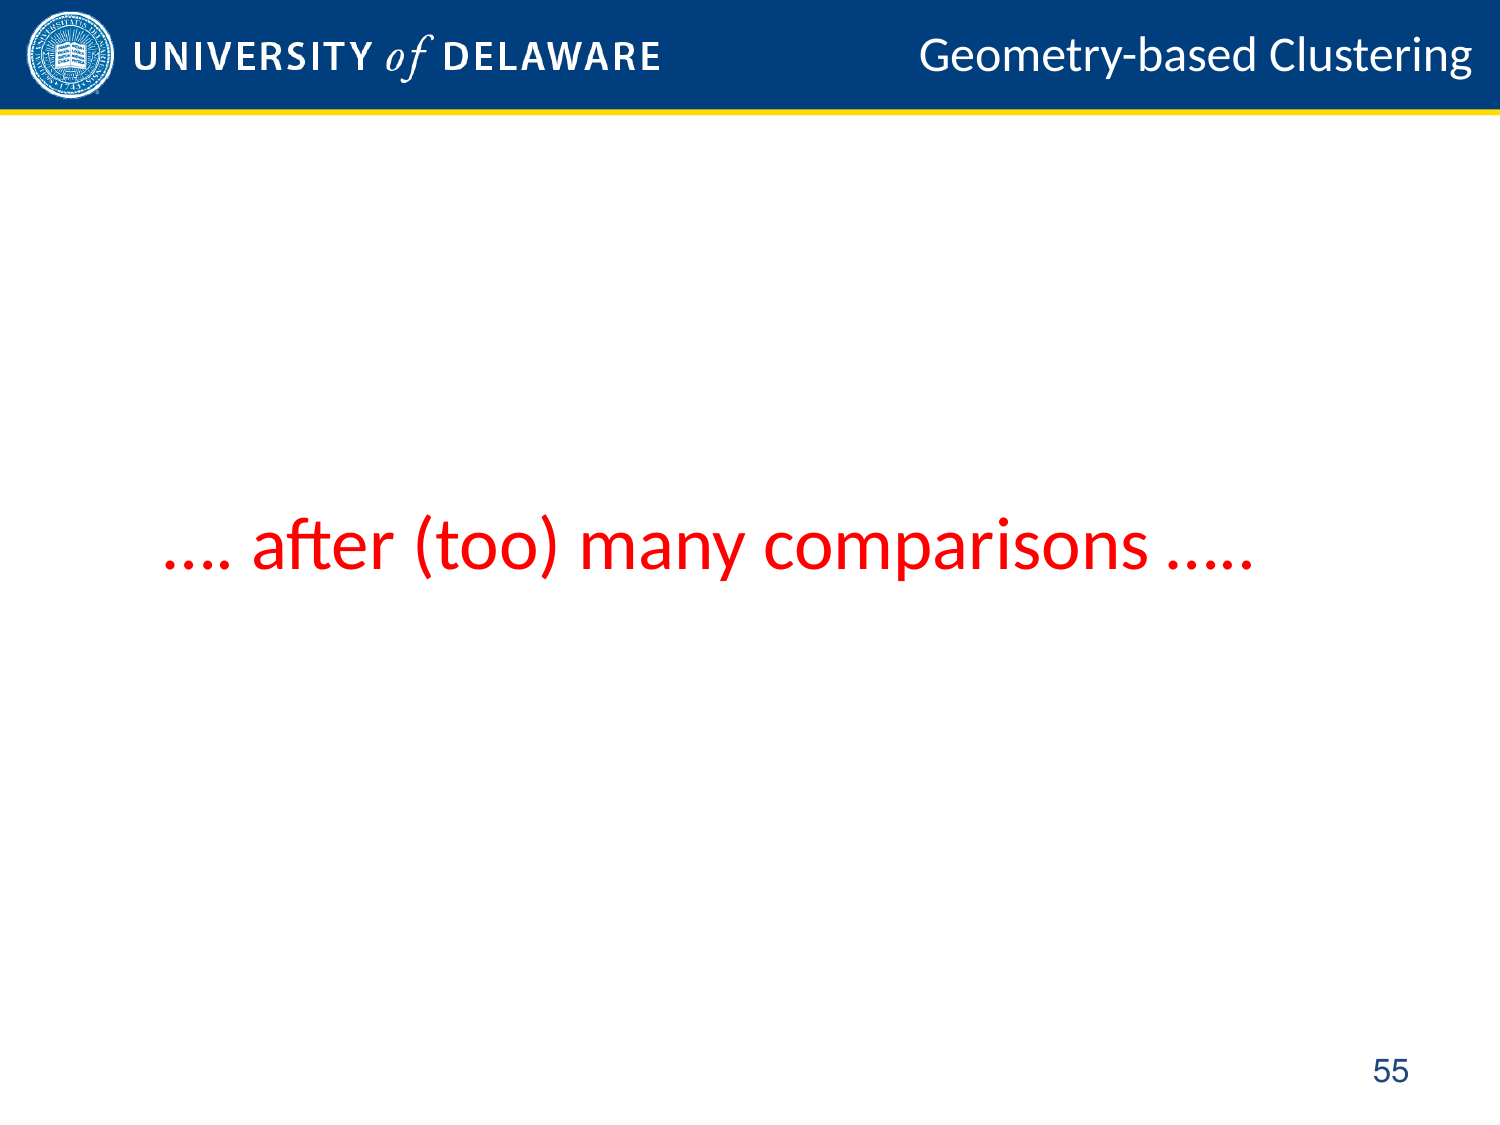

Geometry-based Clustering
…. after (too) many comparisons …..
55